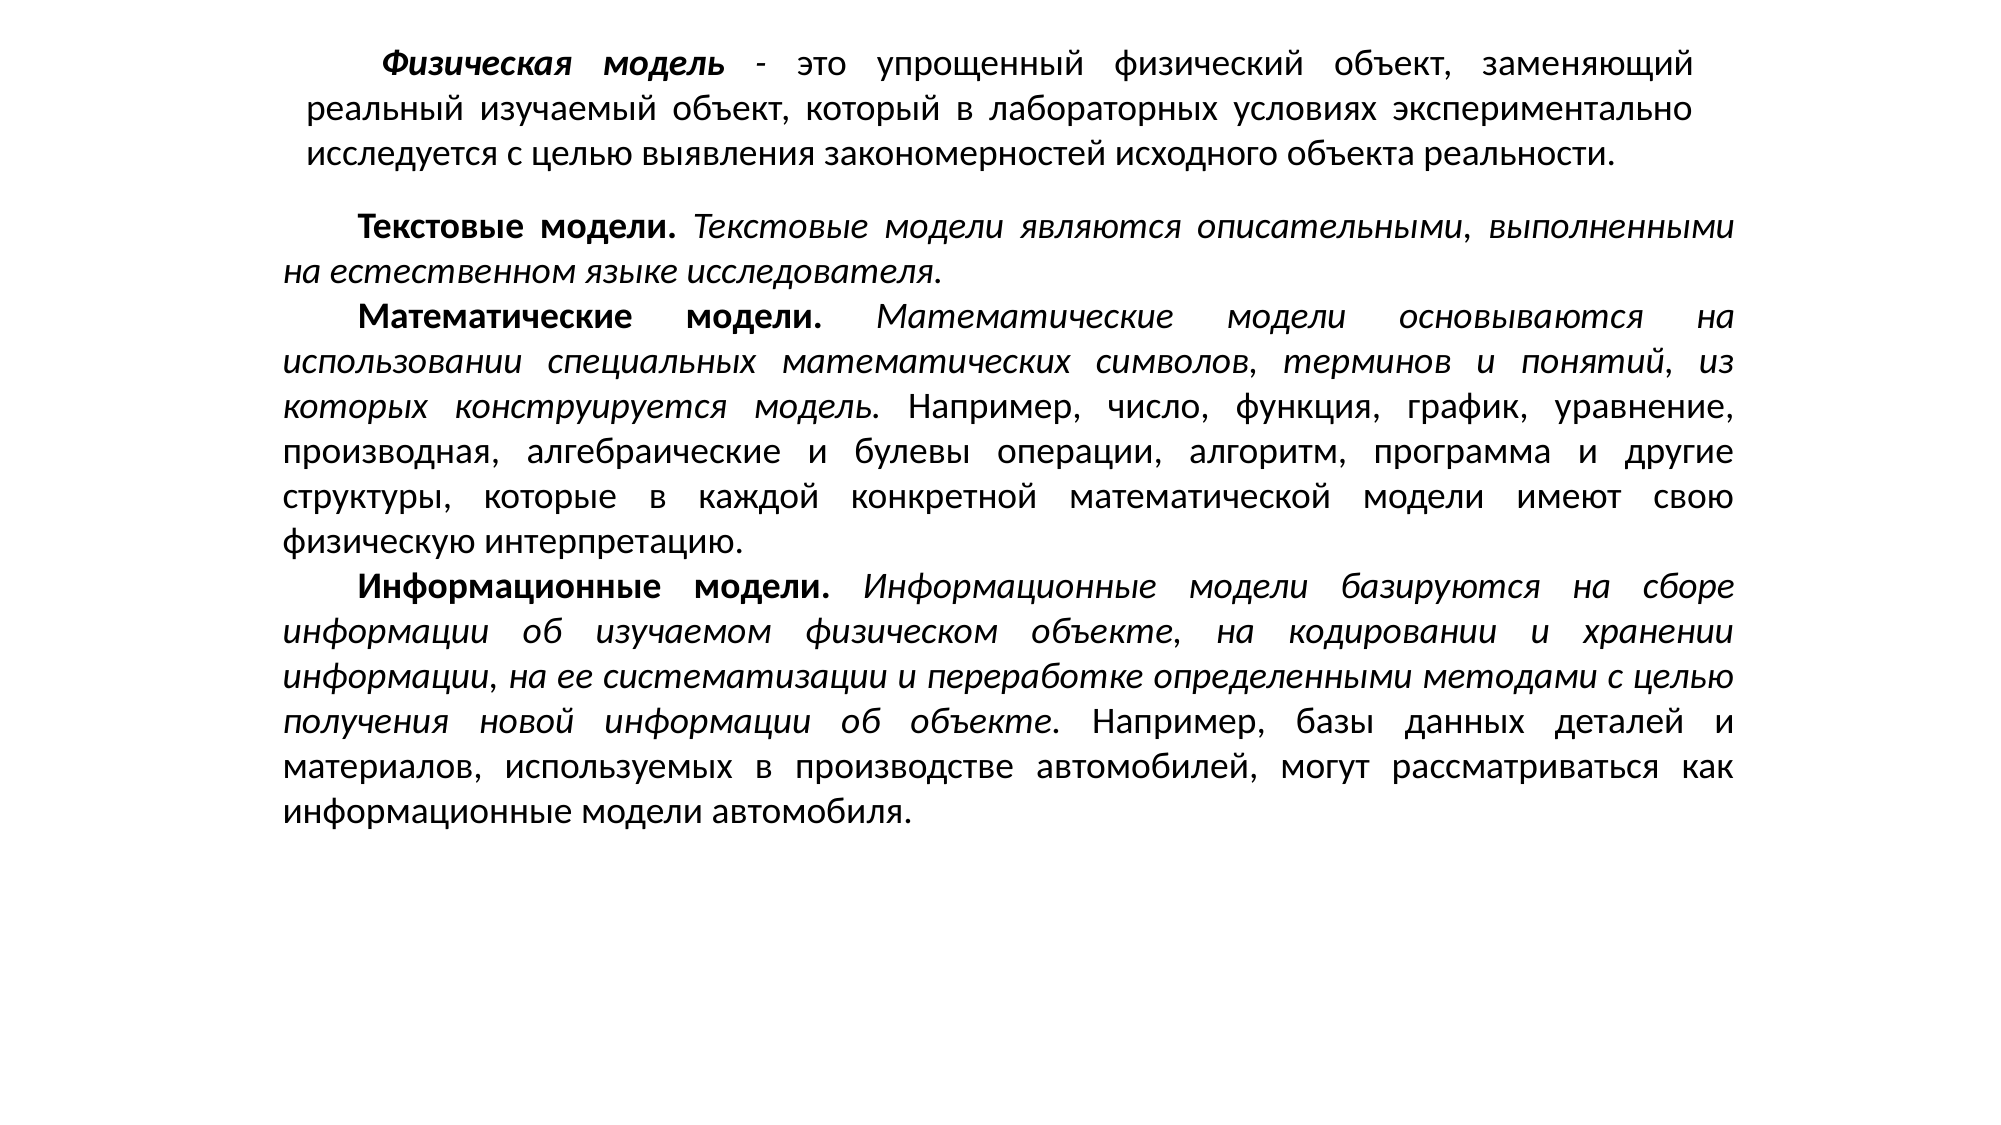

Физическая модель - это упрощенный физический объект, заме­няющий реальный изучаемый объект, который в лабораторных условиях экспериментально исследуется с целью выявления закономерностей исходного объекта реальности.
Текстовые модели. Текстовые модели являются описательны­ми, выполненными на естественном языке исследователя.
Математические модели. Математические модели основыва­ются на использовании специальных математических символов, терминов и понятий, из которых конструируется модель. Например, число, функция, график, уравнение, производная, алгебраические и булевы операции, алгоритм, программа и другие структуры, которые в каждой конкретной математической модели имеют свою физическую интерпретацию.
Информационные модели. Информационные модели базиру­ются на сборе информации об изучаемом физическом объекте, на кодировании и хранении информации, на ее систематизации и переработке определенными методами с целью получения новой информации об объекте. Например, базы данных деталей и материалов, используемых в производстве автомобилей, могут рассматриваться как информационные модели автомобиля.